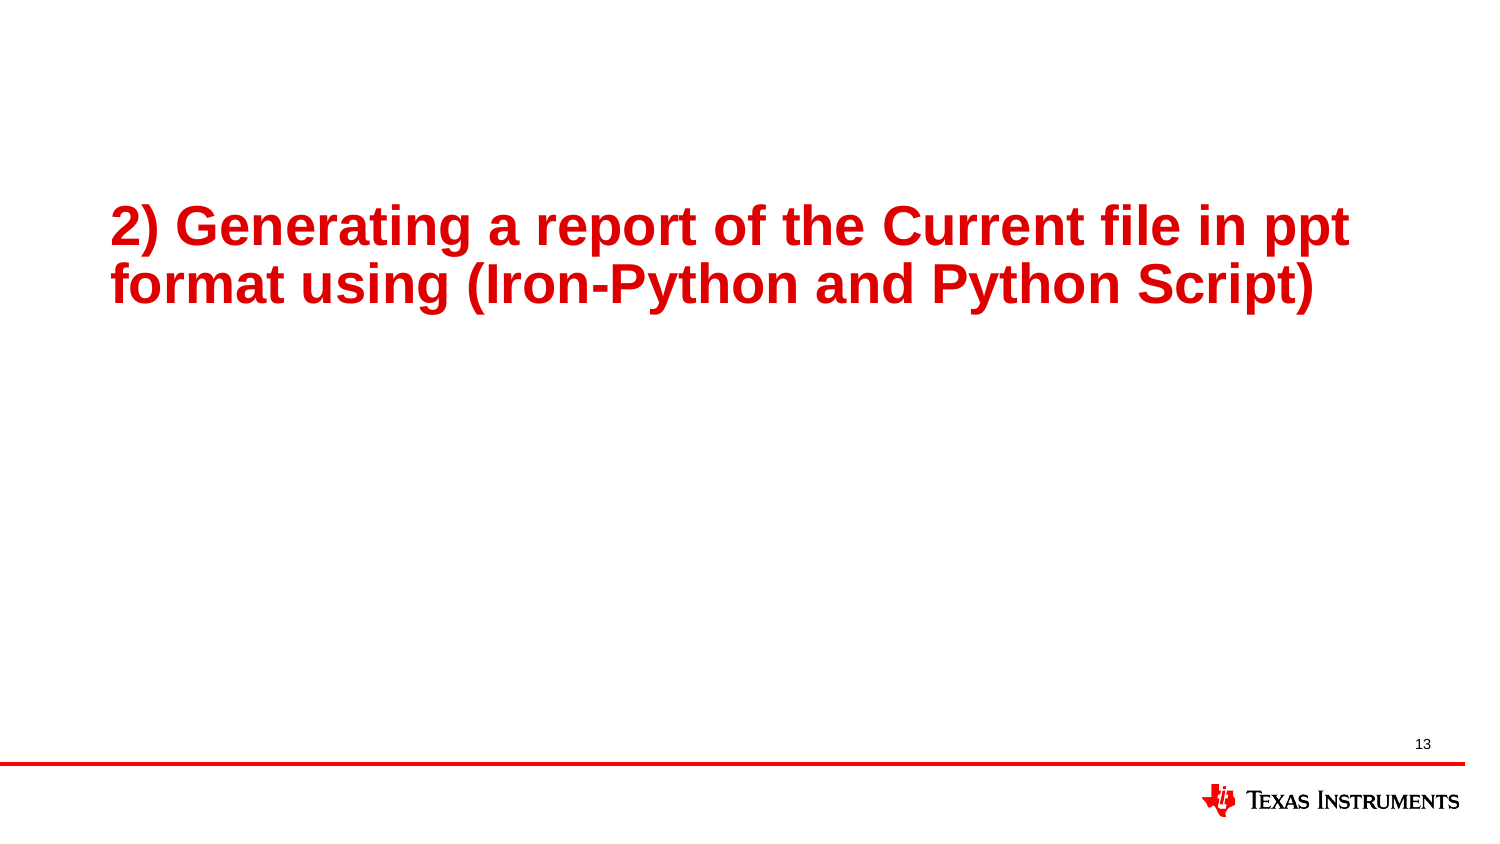

# 2) Generating a report of the Current file in ppt format using (Iron-Python and Python Script)
13